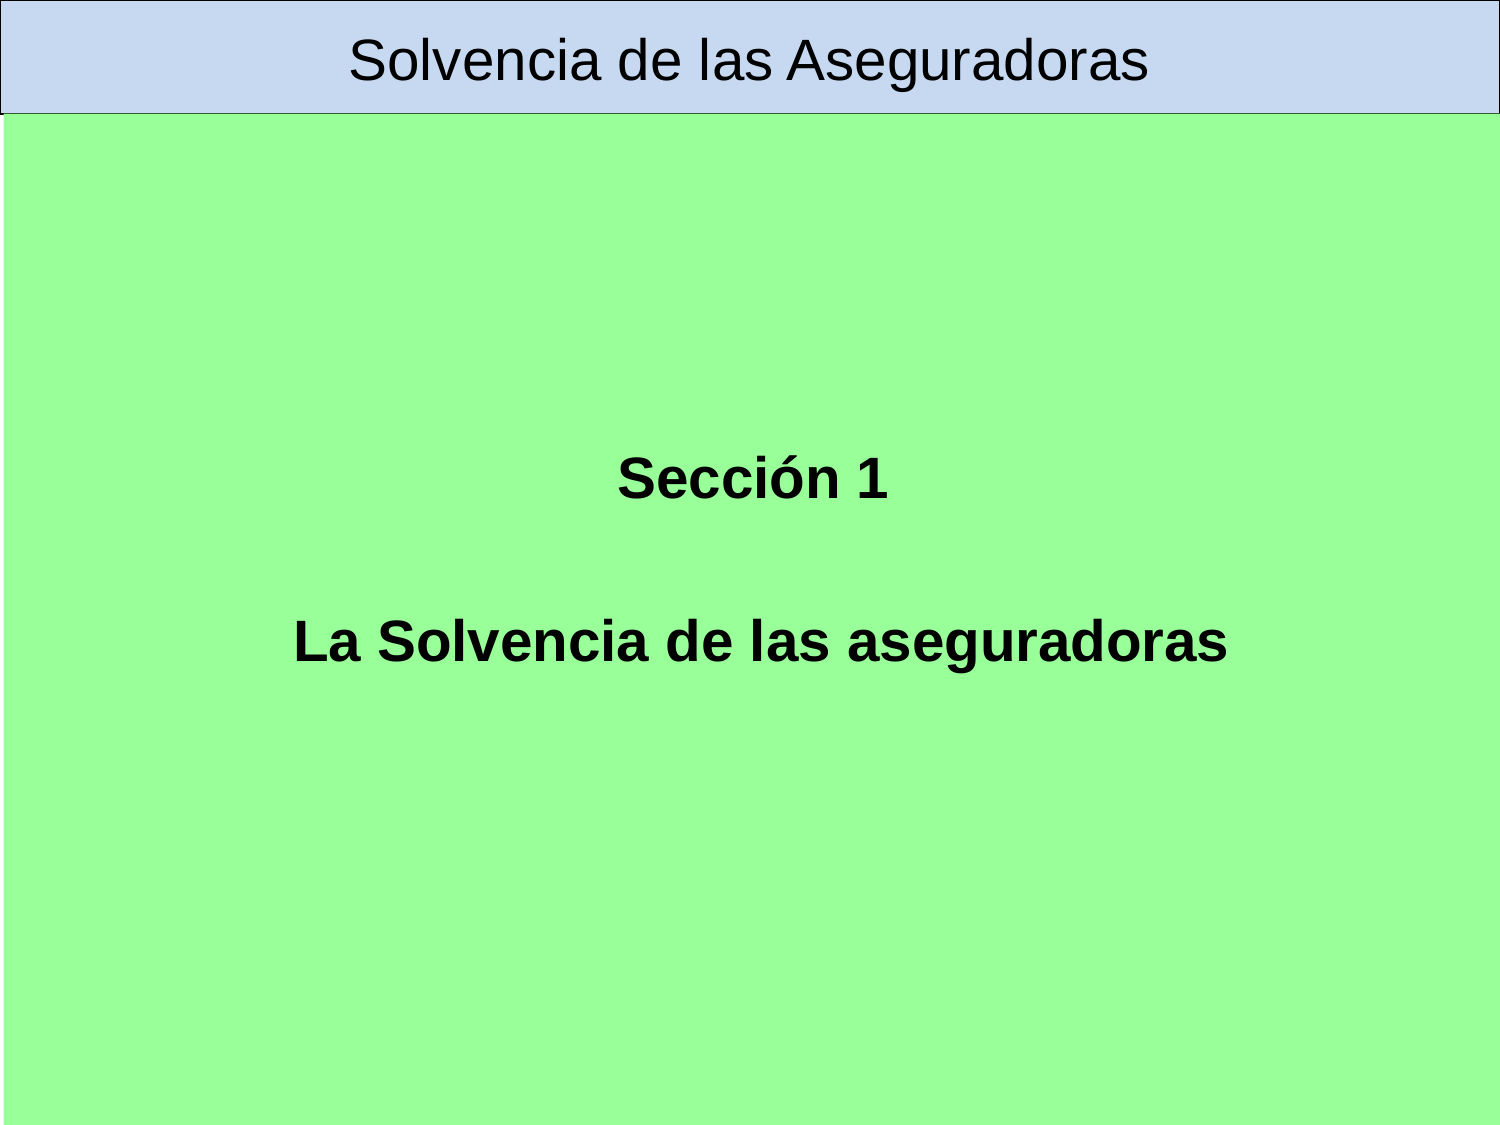

# Solvencia de las Aseguradoras

Sección 1

 La Solvencia de las aseguradoras